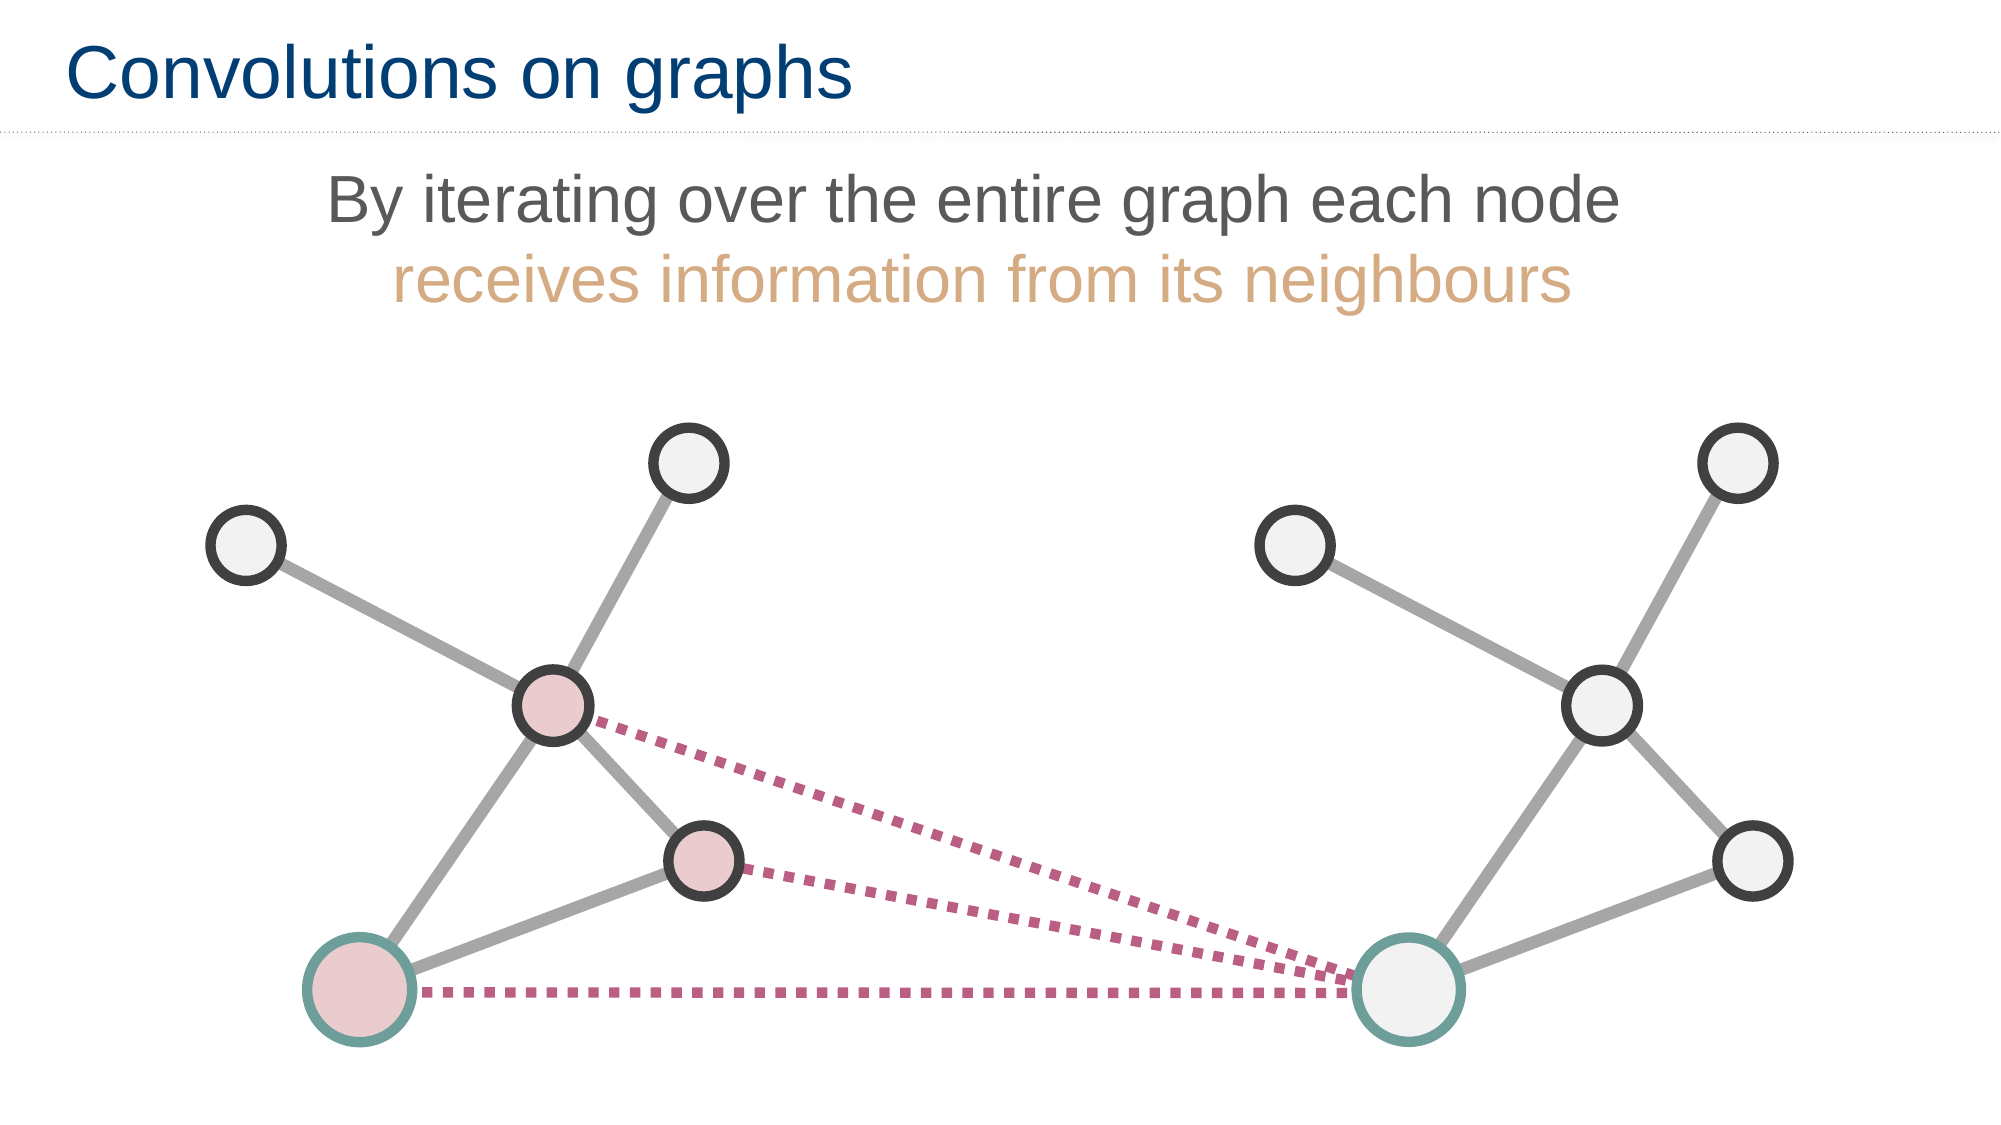

Convolutions on graphs
By iterating over the entire graph each node
receives information from its neighbours